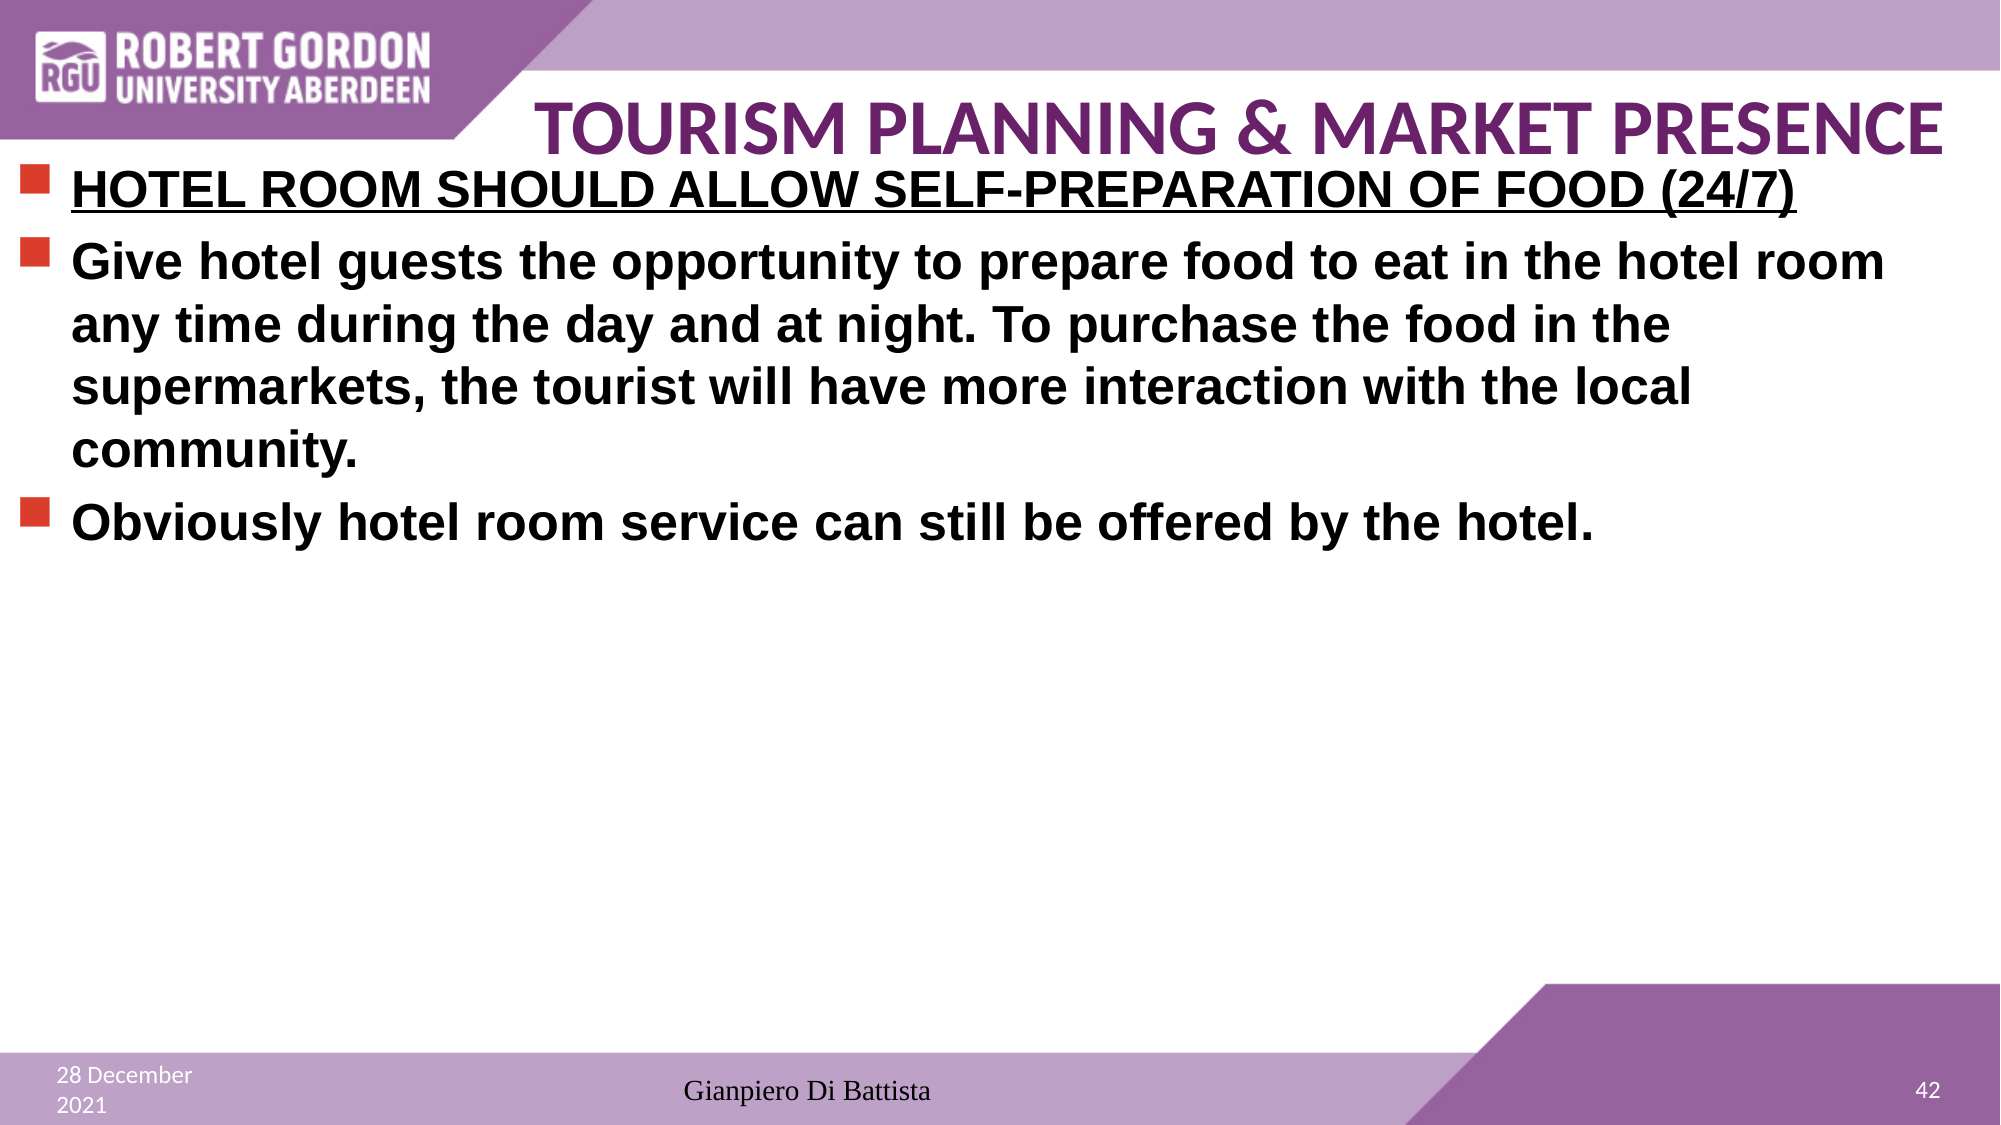

TOURISM PLANNING & MARKET PRESENCE
HOTEL ROOM SHOULD ALLOW SELF-PREPARATION OF FOOD (24/7)
Give hotel guests the opportunity to prepare food to eat in the hotel room any time during the day and at night. To purchase the food in the supermarkets, the tourist will have more interaction with the local community.
Obviously hotel room service can still be offered by the hotel.
42
28 December 2021
Gianpiero Di Battista